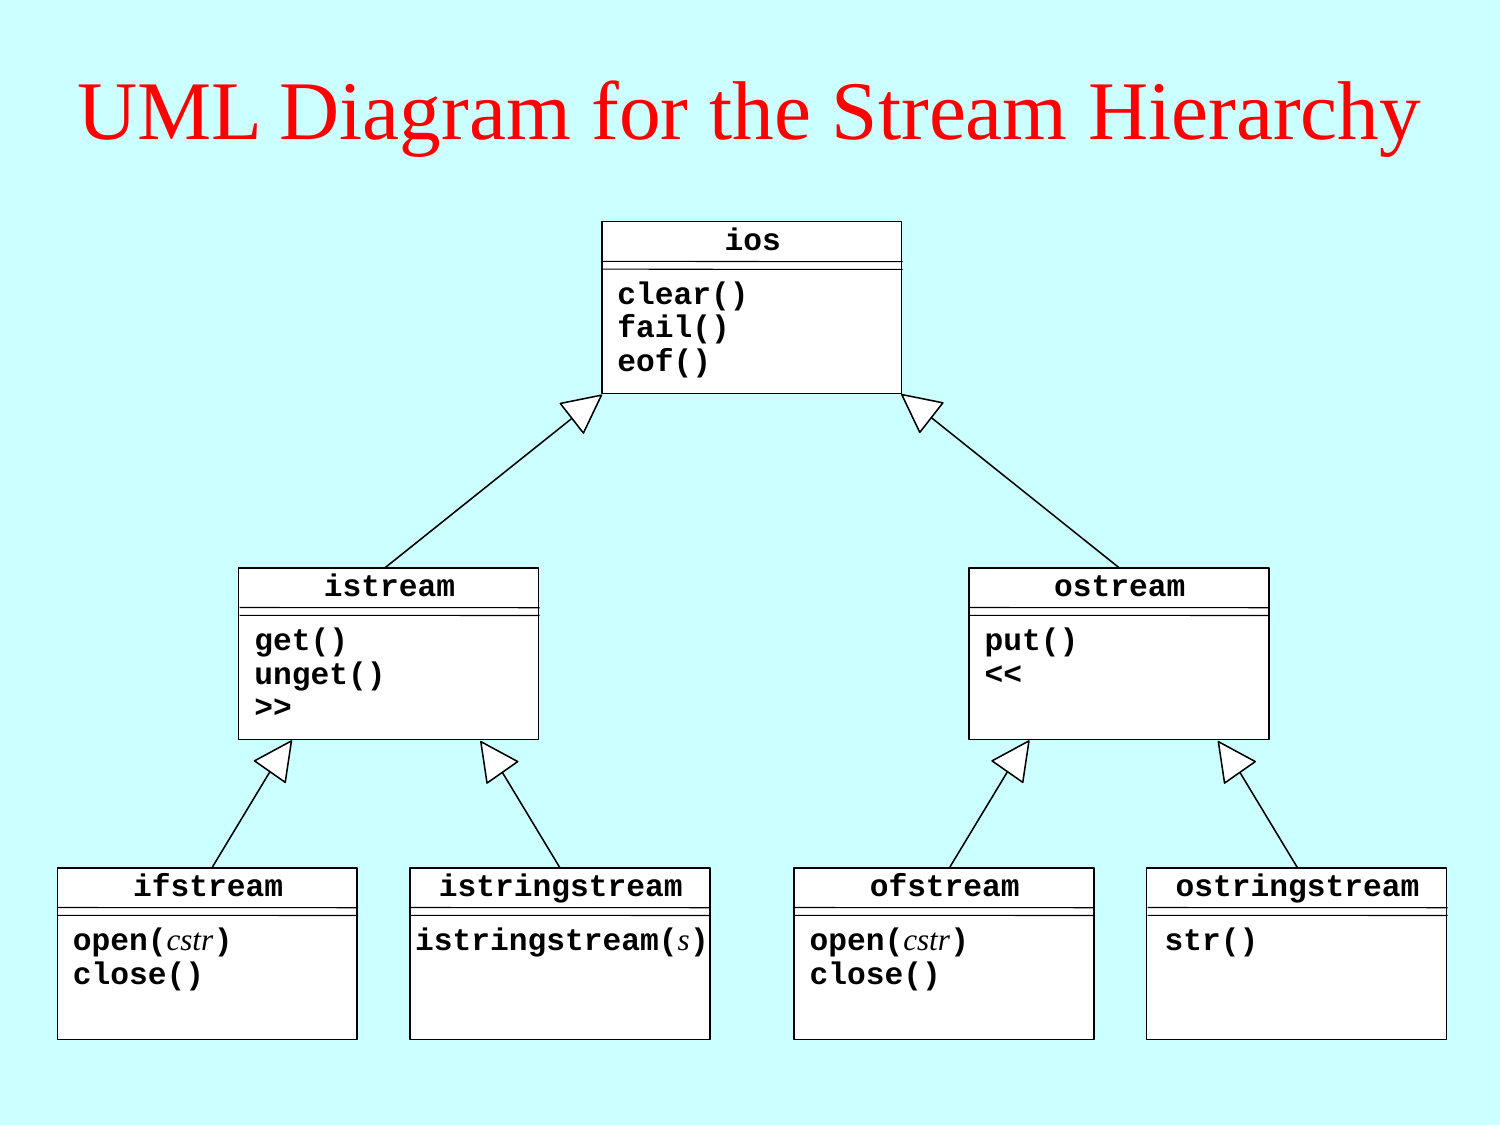

# UML Diagram for the Stream Hierarchy
ios

clear()
fail()
eof()

istream

get()
unget()
>>
ostream

put()
<<

ifstream

open(cstr)
close()

istringstream

istringstream(s)
ofstream

open(cstr)
close()

ostringstream

str()